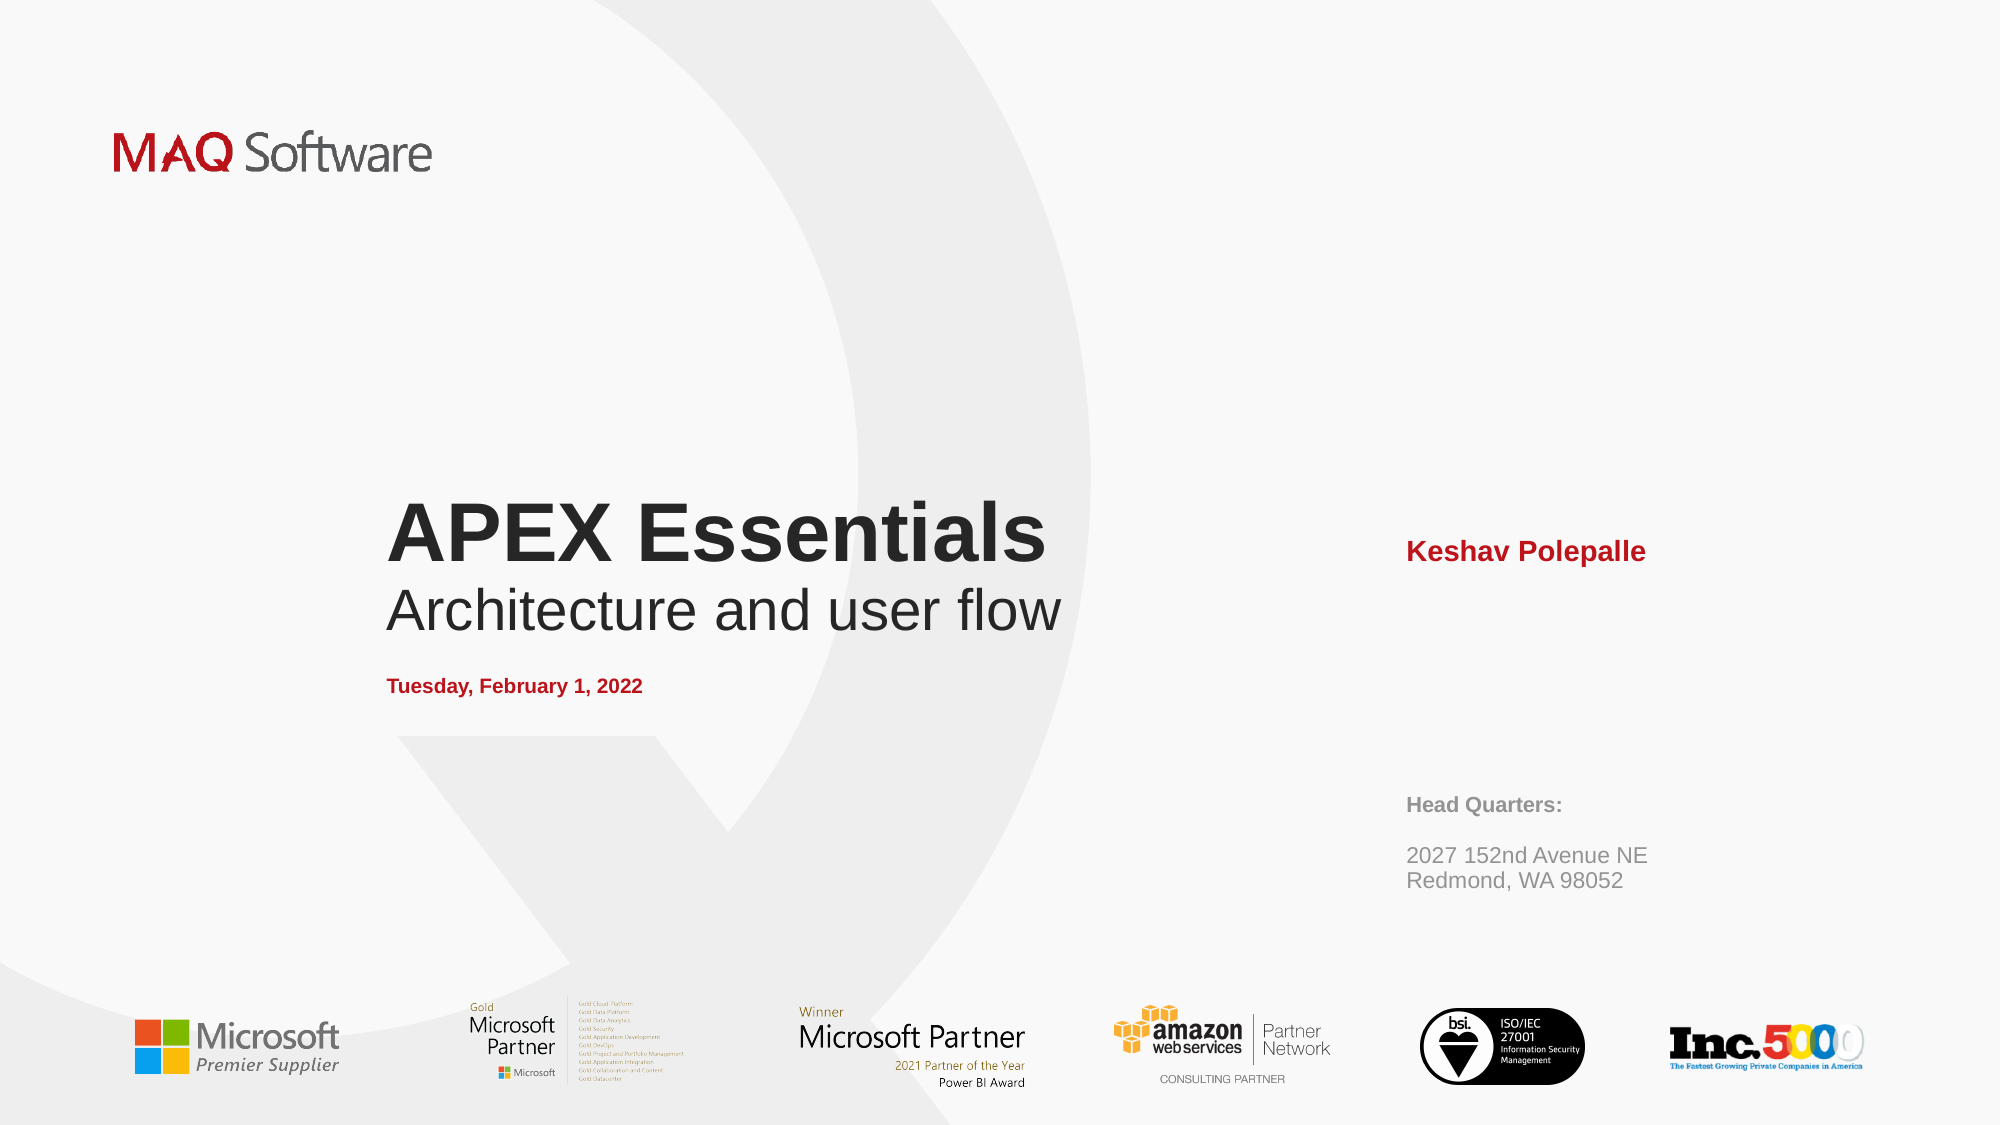

# APEX Essentials Architecture and user flow

Keshav Polepalle